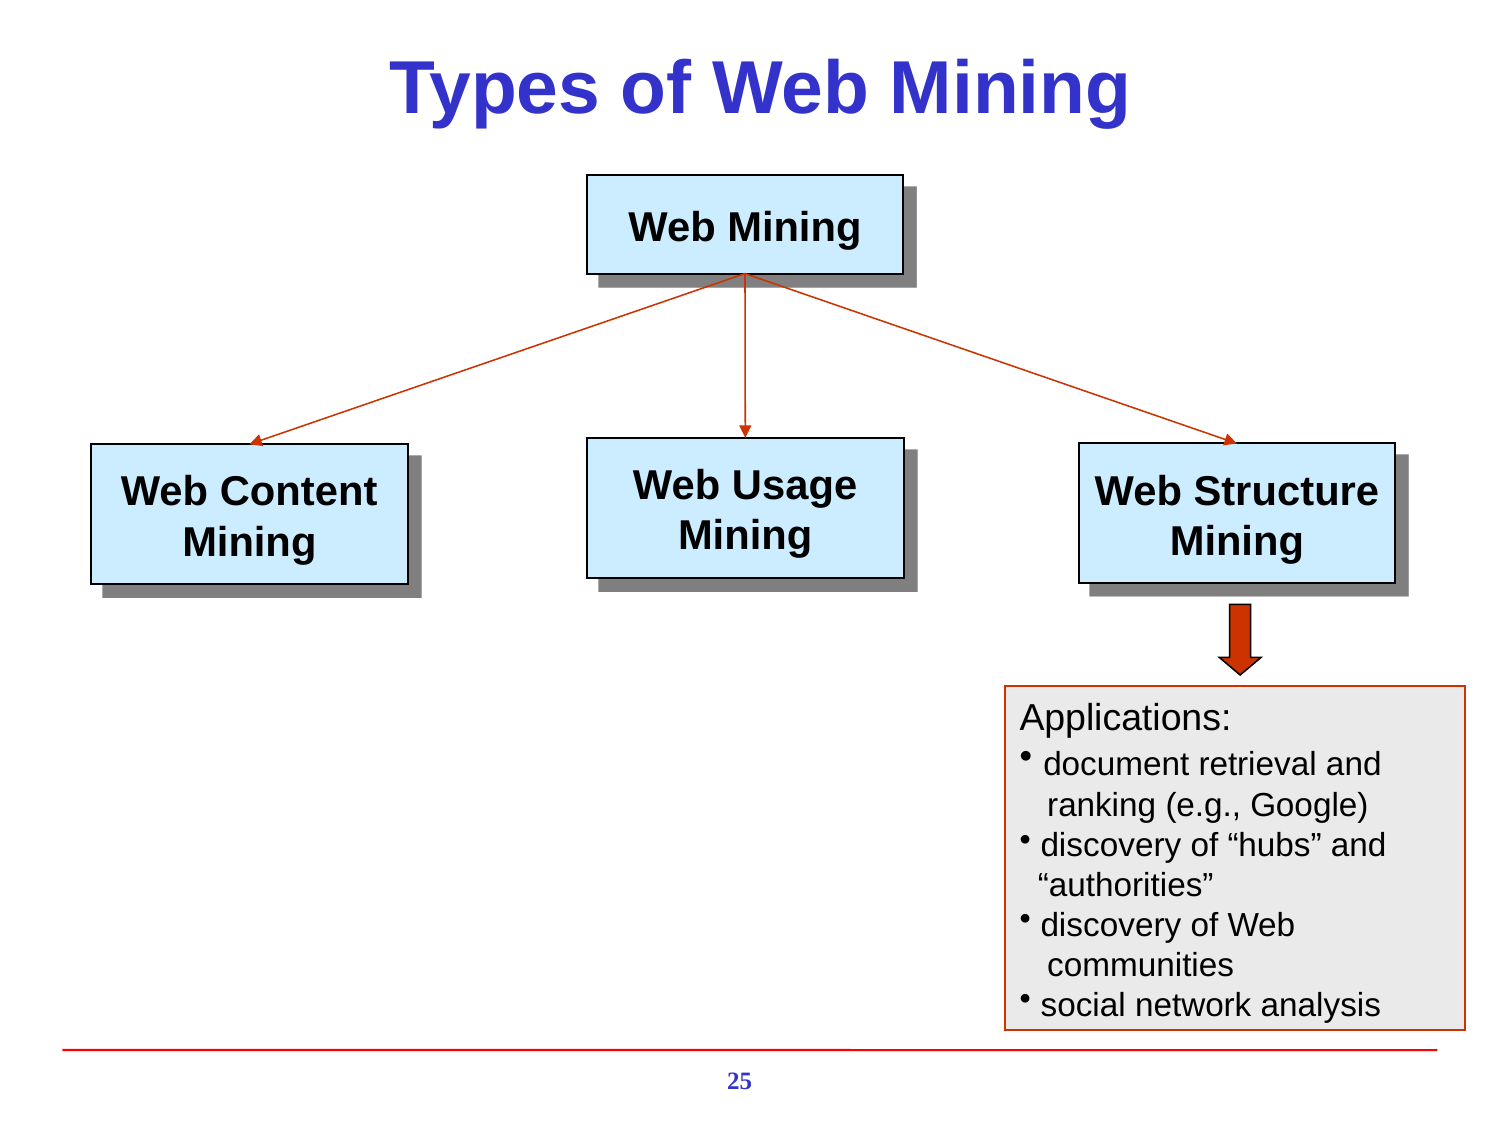

# Types of Web Mining
Web Mining
Web Usage
Mining
Web Structure
Mining
Web Content
Mining

Applications:
 document retrieval and
   ranking (e.g., Google)
 discovery of “hubs” and
  “authorities”
 discovery of Web
   communities
 social network analysis
25